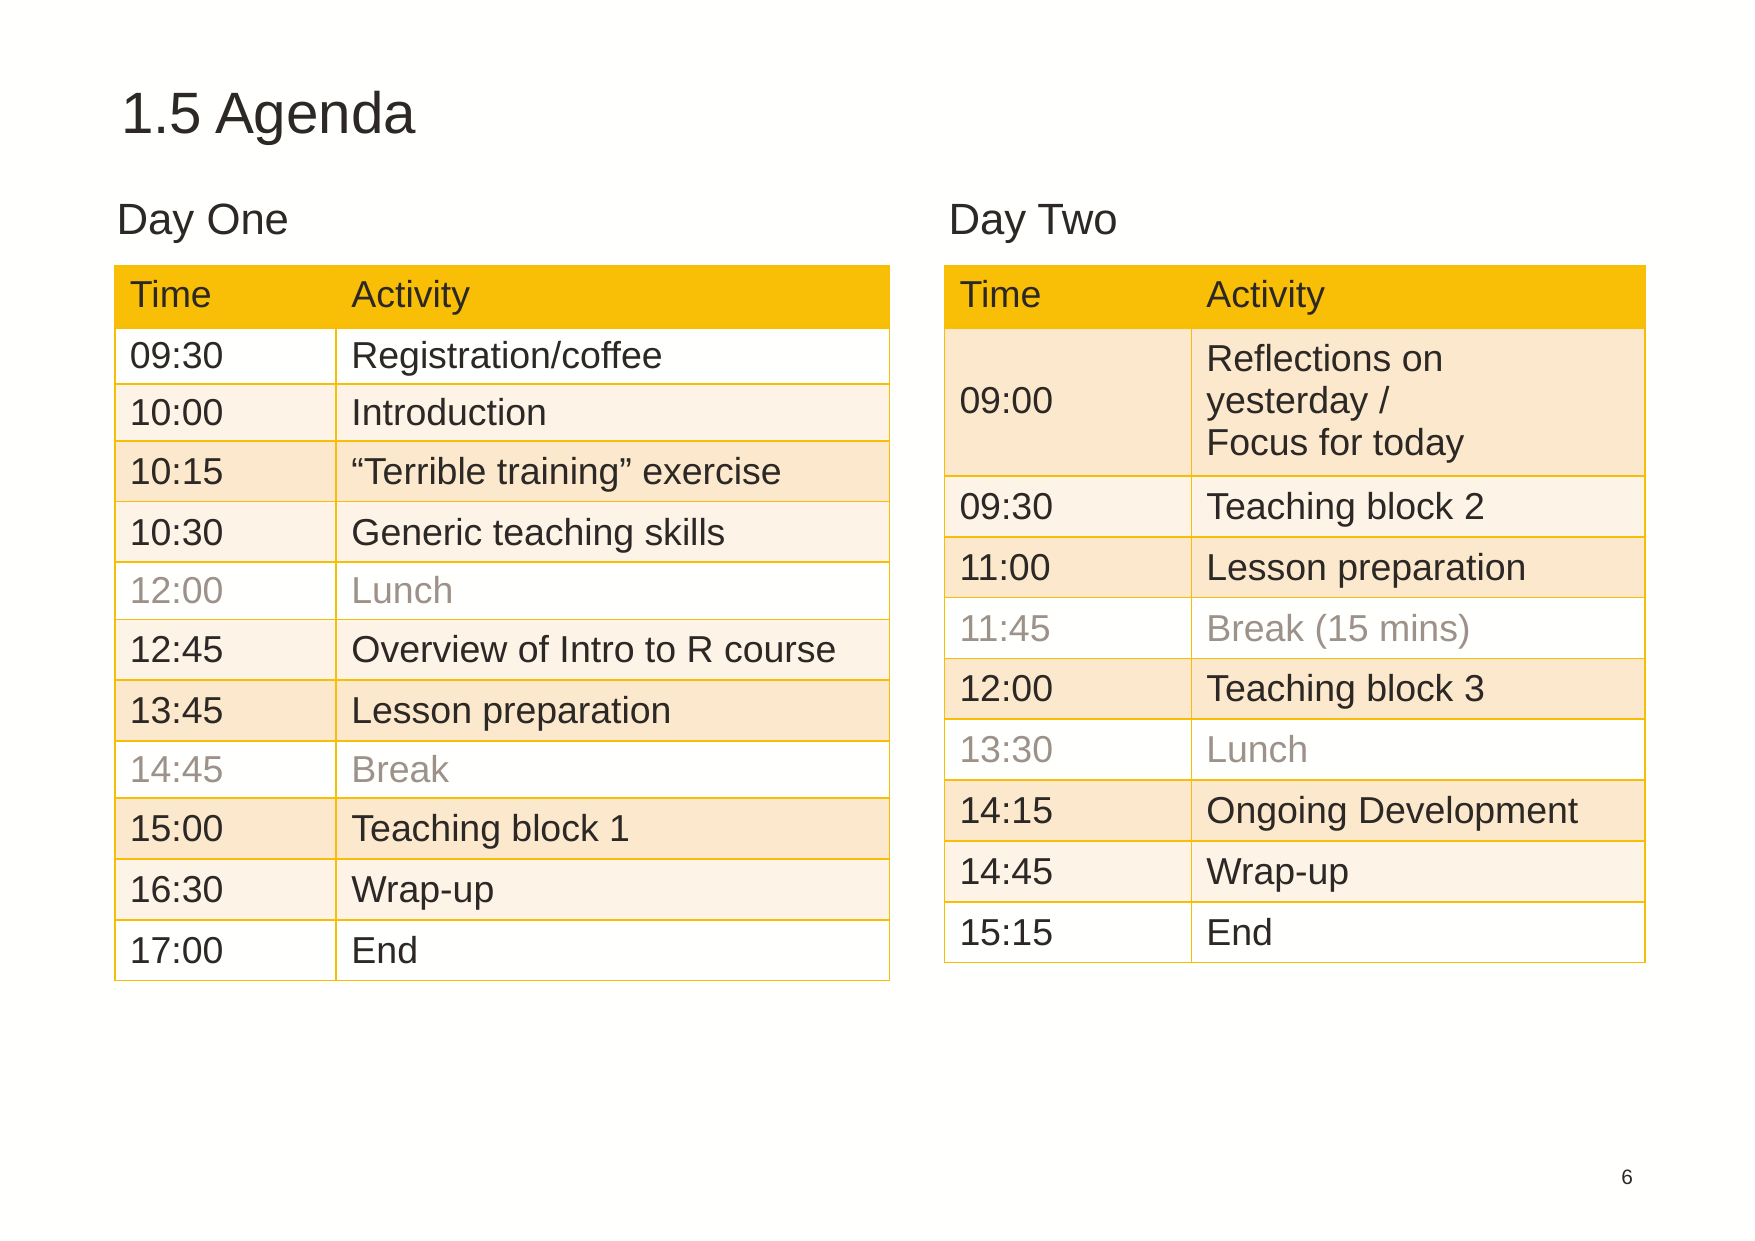

# 1.5 Agenda Total content = 6.75 hours
Day One
Day Two

| Time | Activity |
| --- | --- |
| 09:30 | Registration/coffee |
| 10:00 | Introduction |
| 10:15 | “Terrible training” exercise |
| 10:30 | Generic teaching skills |
| 12:00 | Lunch |
| 12:45 | Overview of Intro to R course |
| 13:45 | Lesson preparation |
| 14:45 | Break |
| 15:00 | Teaching block 1 |
| 16:30 | Wrap-up |
| 17:00 | End |
| Time | Activity |
| --- | --- |
| 09:00 | Reflections on yesterday / Focus for today |
| 09:30 | Teaching block 2 |
| 11:00 | Lesson preparation |
| 11:45 | Break (15 mins) |
| 12:00 | Teaching block 3 |
| 13:30 | Lunch |
| 14:15 | Ongoing Development |
| 14:45 | Wrap-up |
| 15:15 | End |
6